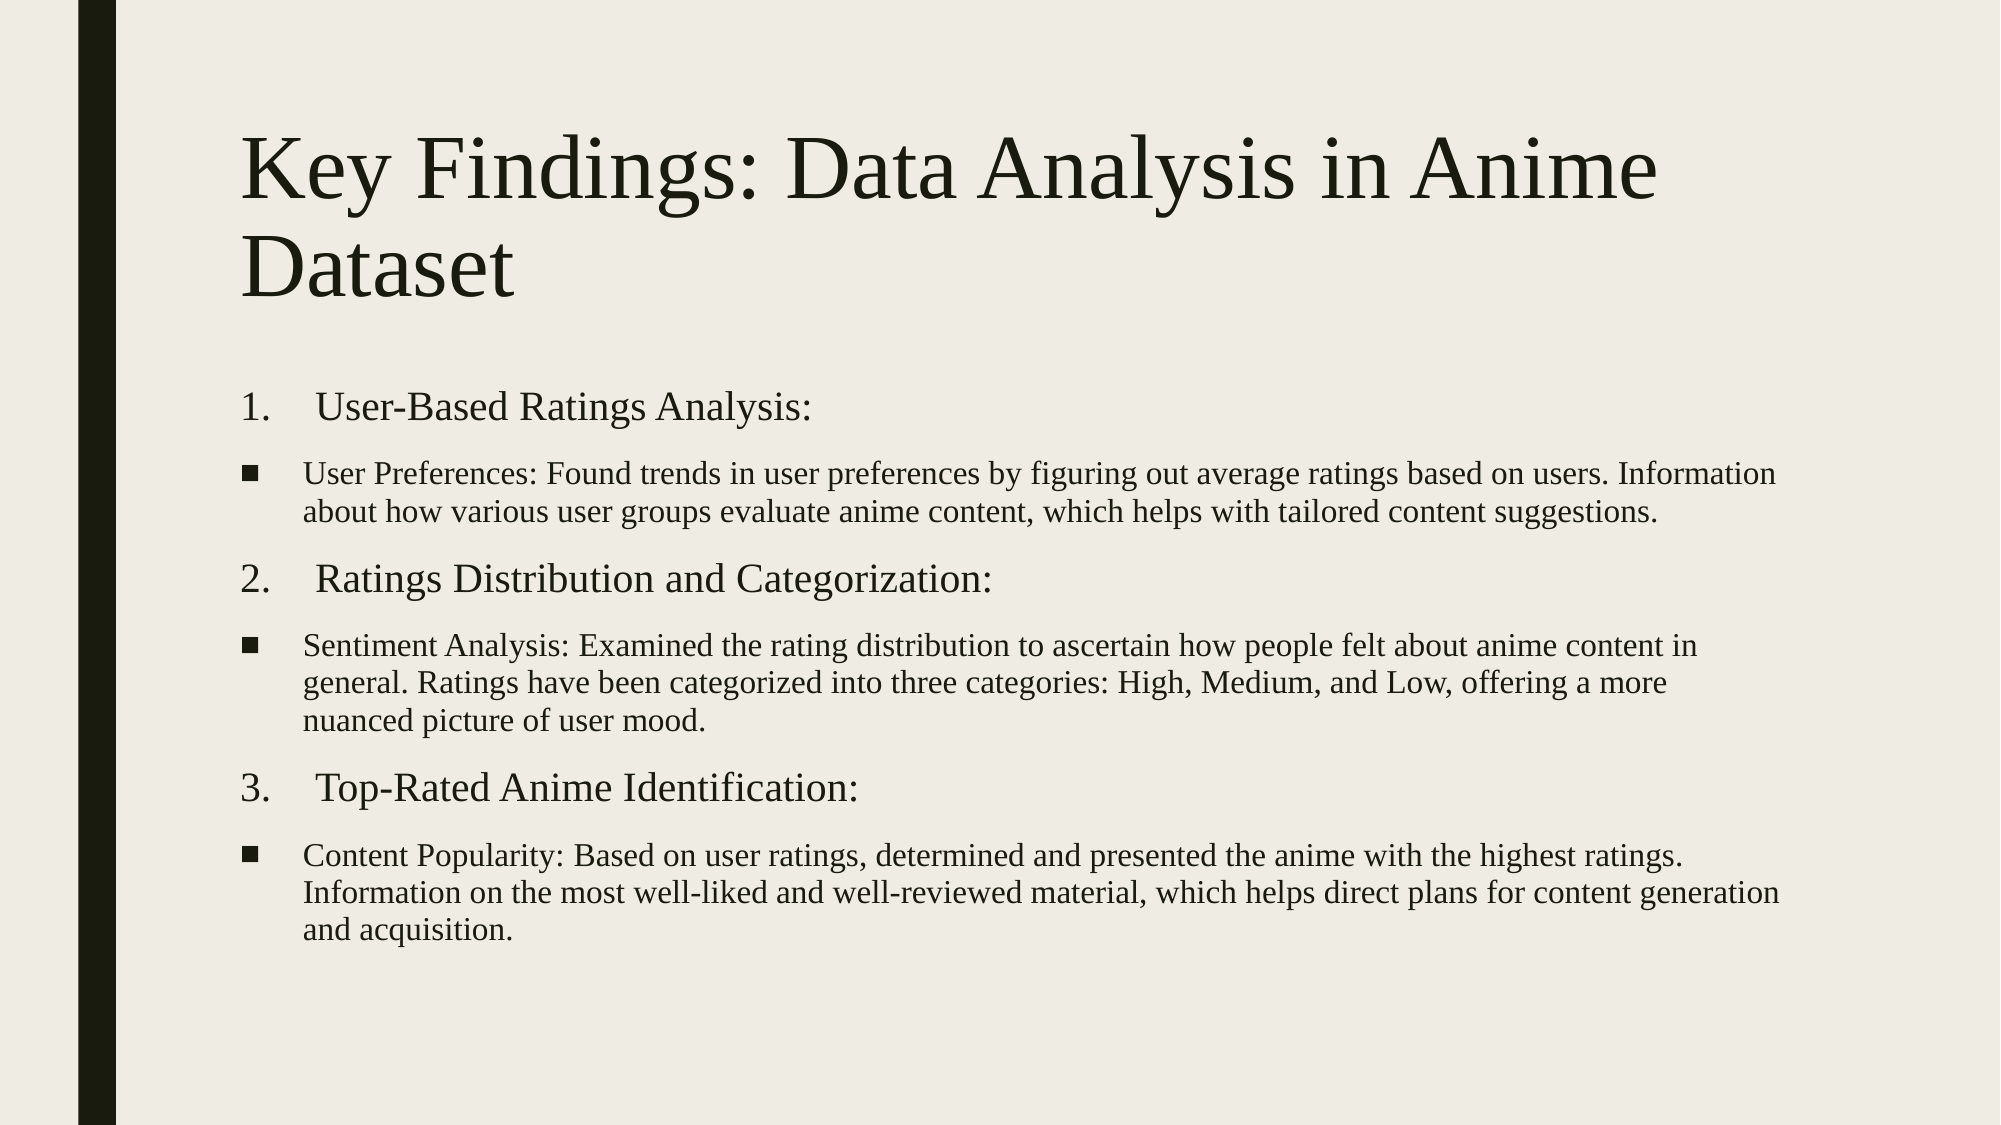

# Key Findings: Data Analysis in Anime Dataset
User-Based Ratings Analysis:
User Preferences: Found trends in user preferences by figuring out average ratings based on users. Information about how various user groups evaluate anime content, which helps with tailored content suggestions.
Ratings Distribution and Categorization:
Sentiment Analysis: Examined the rating distribution to ascertain how people felt about anime content in general. Ratings have been categorized into three categories: High, Medium, and Low, offering a more nuanced picture of user mood.
Top-Rated Anime Identification:
Content Popularity: Based on user ratings, determined and presented the anime with the highest ratings. Information on the most well-liked and well-reviewed material, which helps direct plans for content generation and acquisition.